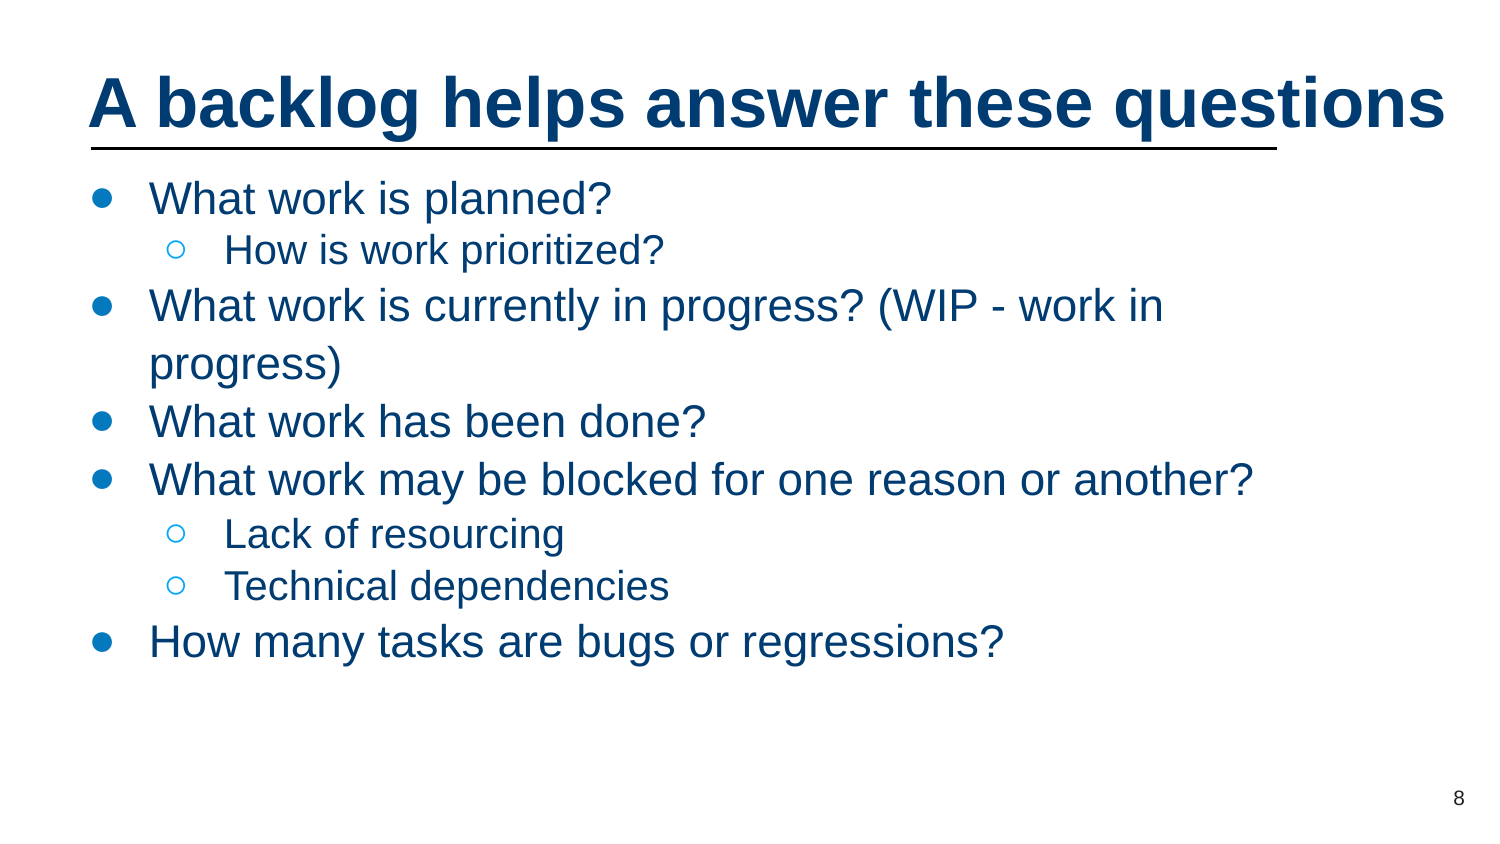

# A backlog helps answer these questions
What work is planned?
How is work prioritized?
What work is currently in progress? (WIP - work in progress)
What work has been done?
What work may be blocked for one reason or another?
Lack of resourcing
Technical dependencies
How many tasks are bugs or regressions?
8